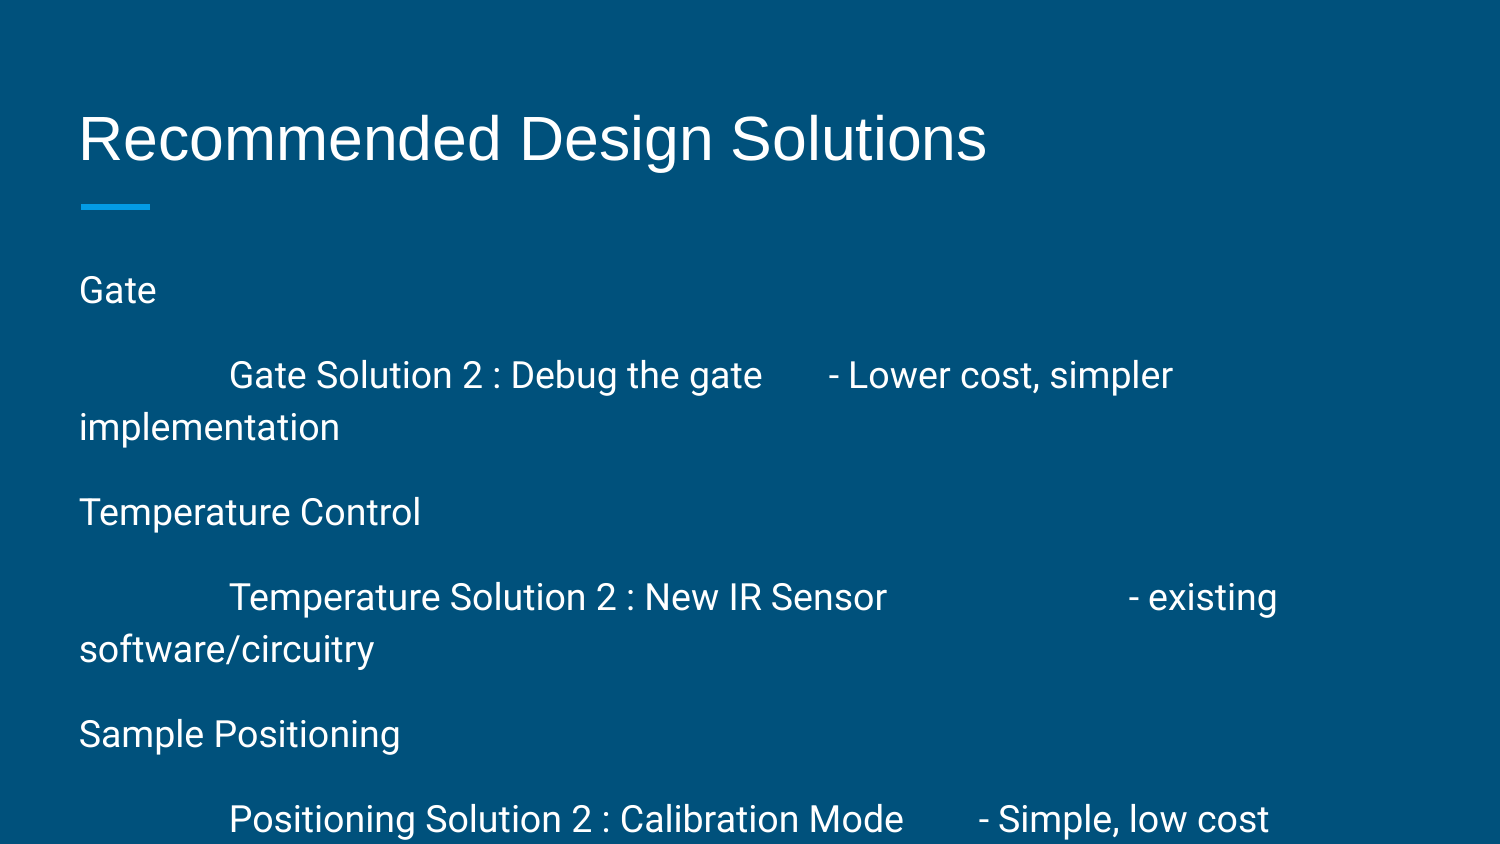

# Recommended Design Solutions
Gate
	Gate Solution 2 : Debug the gate	- Lower cost, simpler implementation
Temperature Control
	Temperature Solution 2 : New IR Sensor		- existing software/circuitry
Sample Positioning
	Positioning Solution 2 : Calibration Mode 	- Simple, low cost